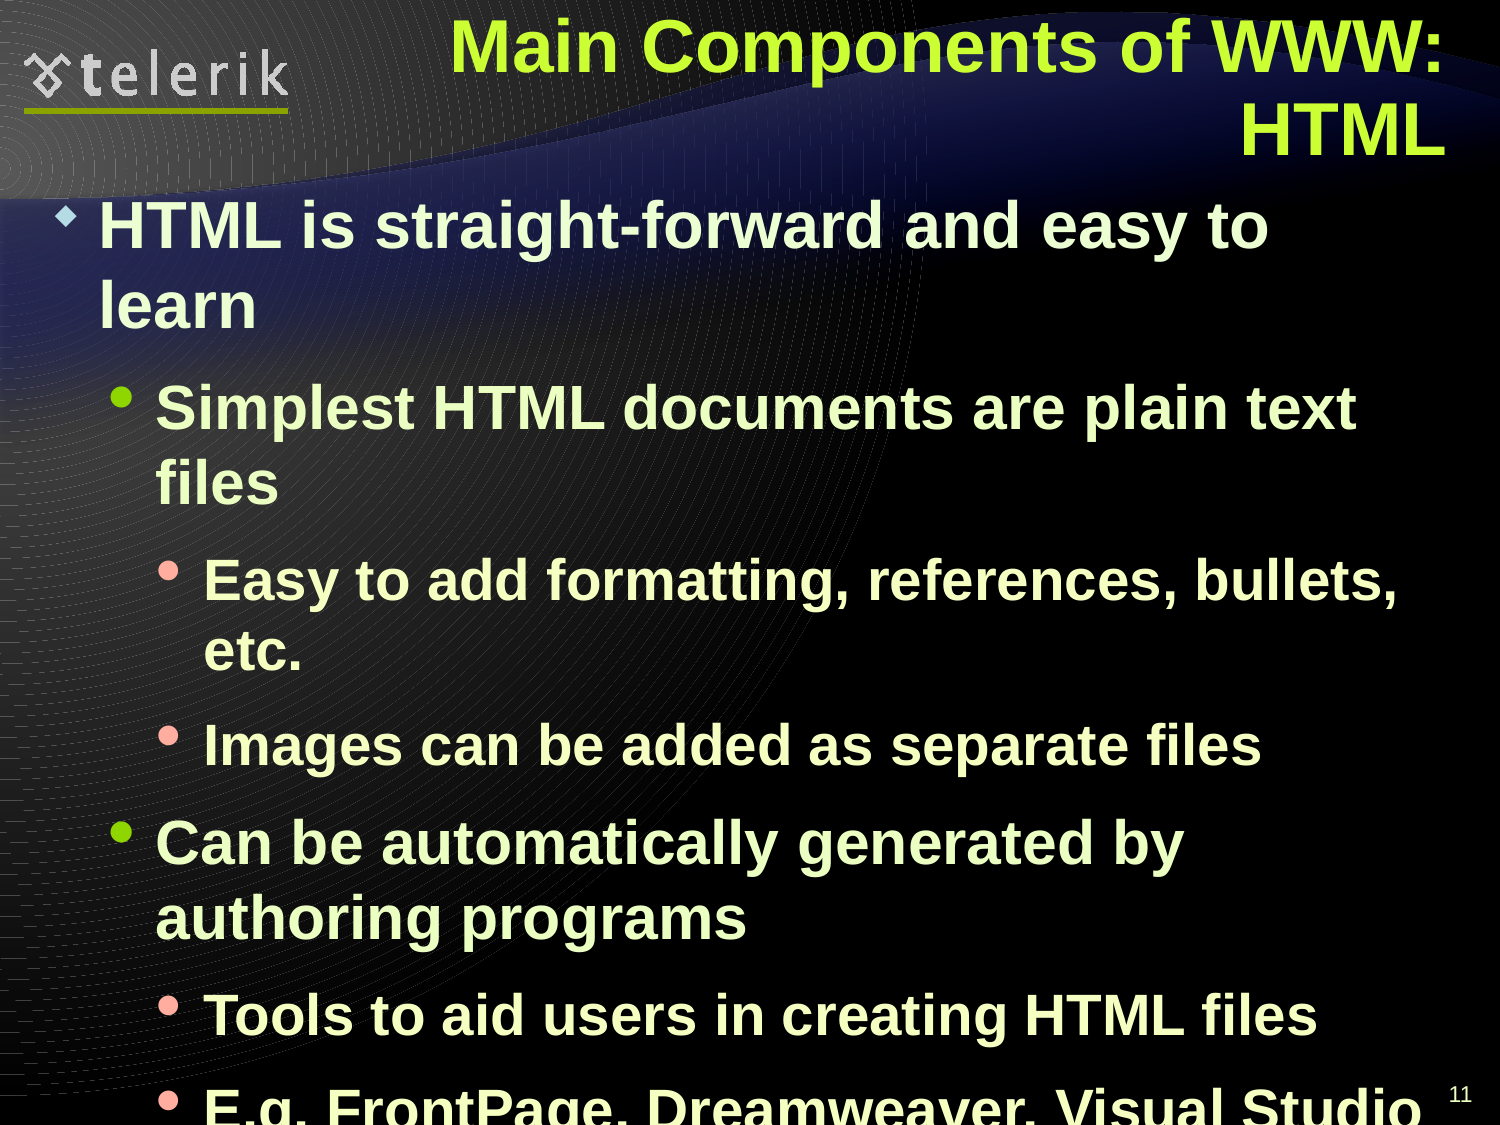

# Main Components of WWW: HTML
HTML is straight-forward and easy to learn
Simplest HTML documents are plain text files
Easy to add formatting, references, bullets, etc.
Images can be added as separate files
Can be automatically generated by authoring programs
Tools to aid users in creating HTML files
E.g. FrontPage, Dreamweaver, Visual Studio
11